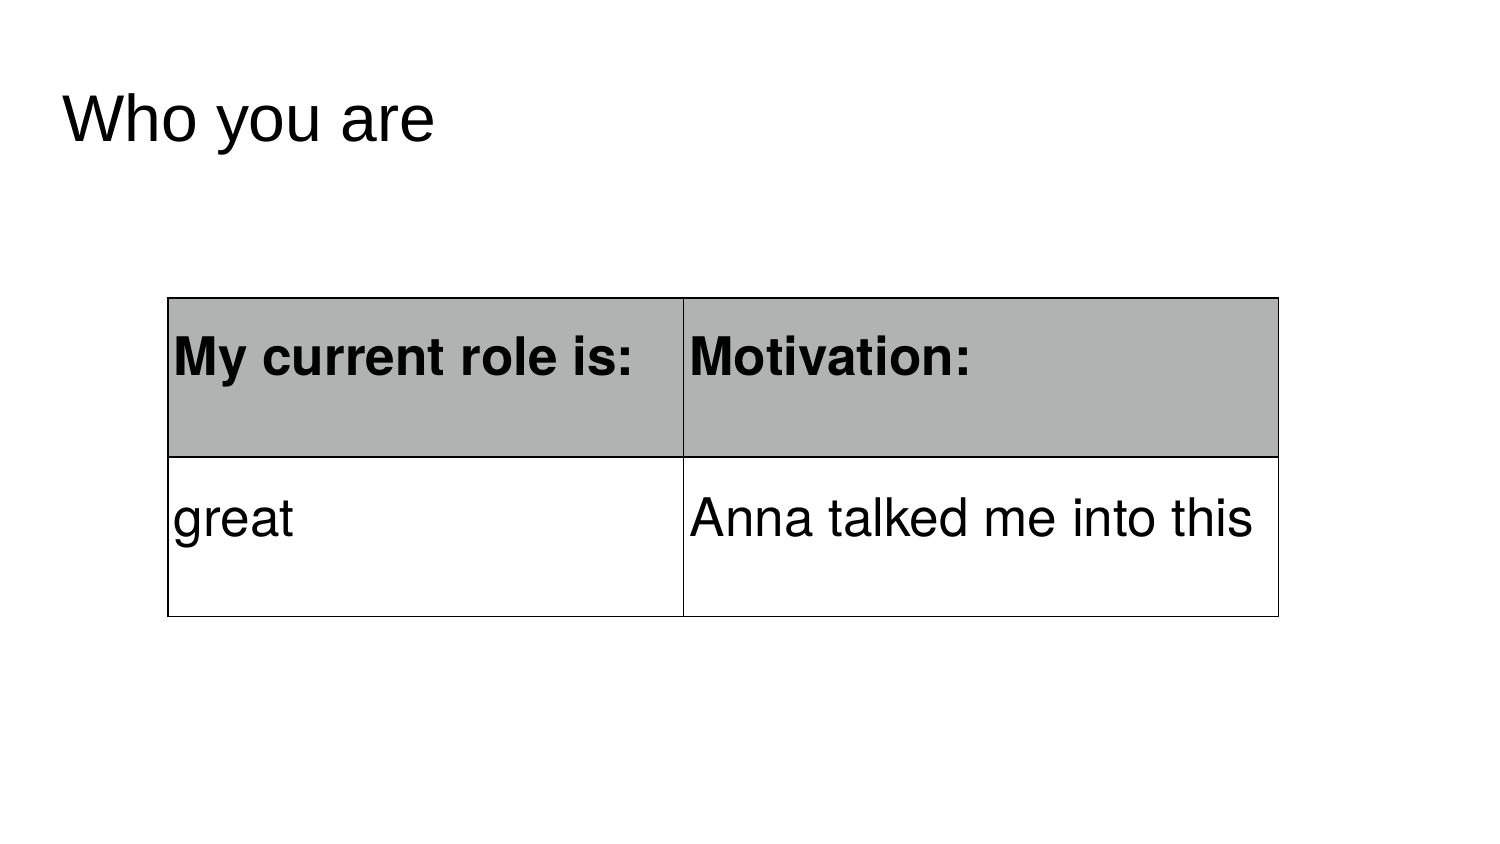

# Who you are
| My current role is: | Motivation: |
| --- | --- |
| great | Anna talked me into this |